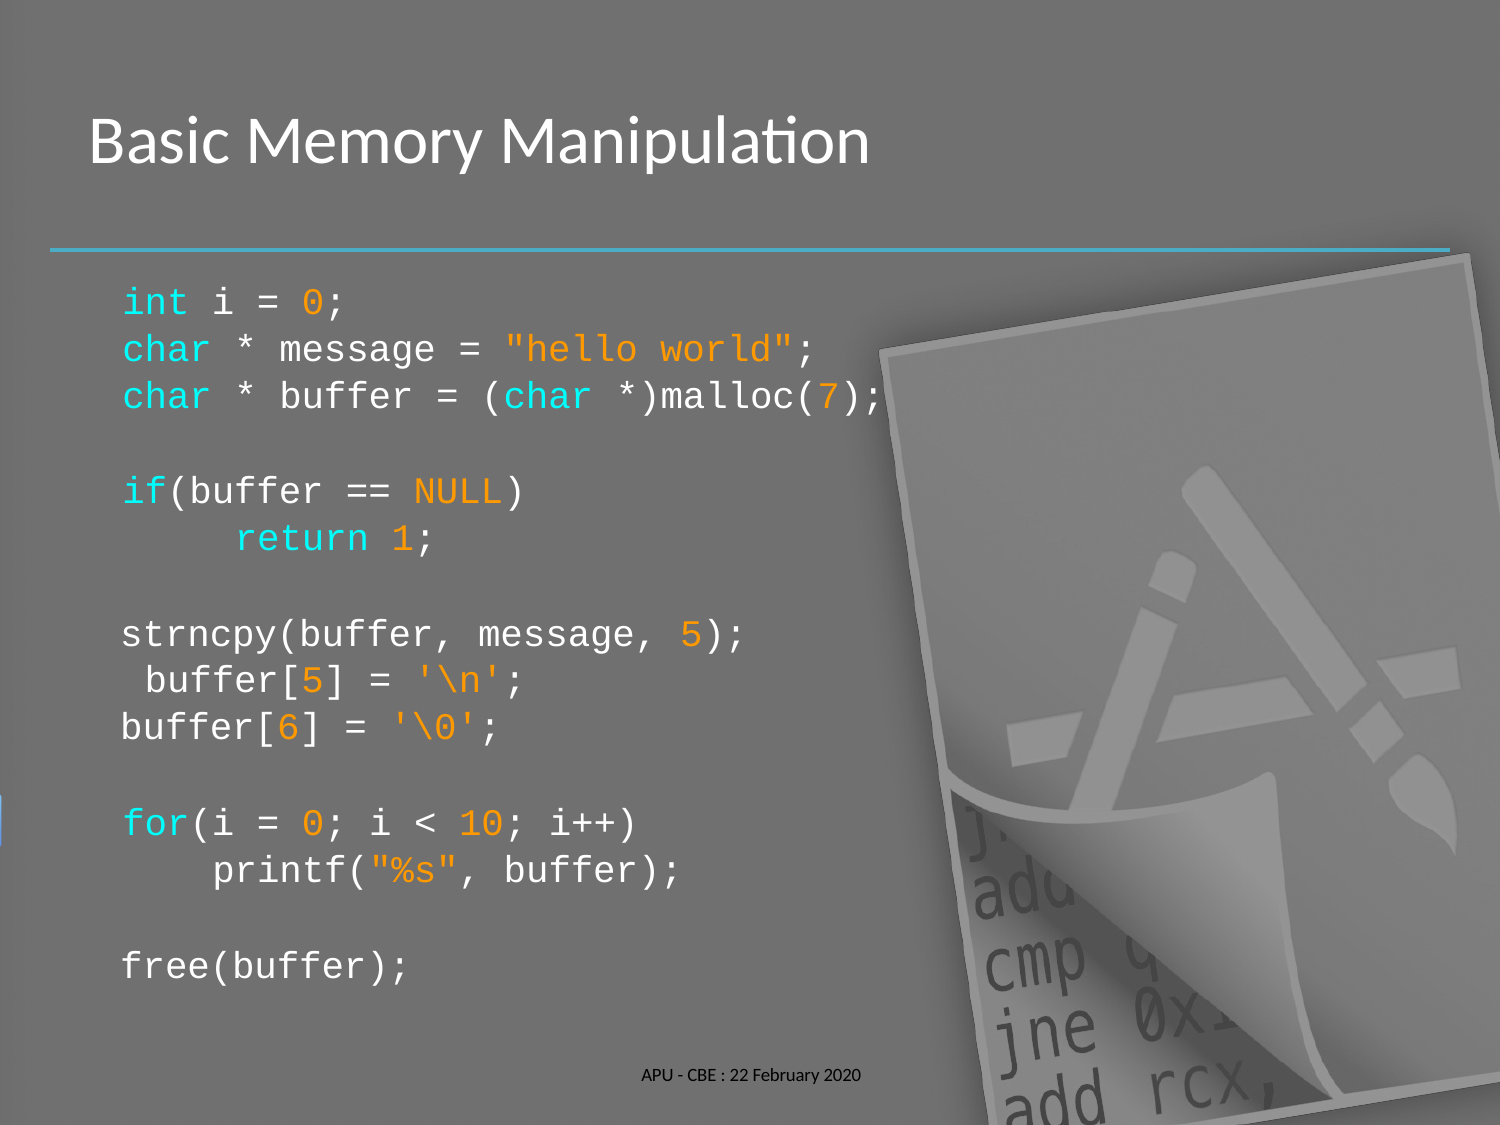

# Basic Memory Manipulation

int i = 0;
char * message = "hello world";  char * buffer = (char *)malloc(7);

if(buffer == NULL)  return 1;

strncpy(buffer, message, 5);  buffer[5] = '\n';
buffer[6] = '\0';

for(i = 0; i < 10; i++)  printf("%s", buffer);

free(buffer);
APU - CBE : 22 February 2020